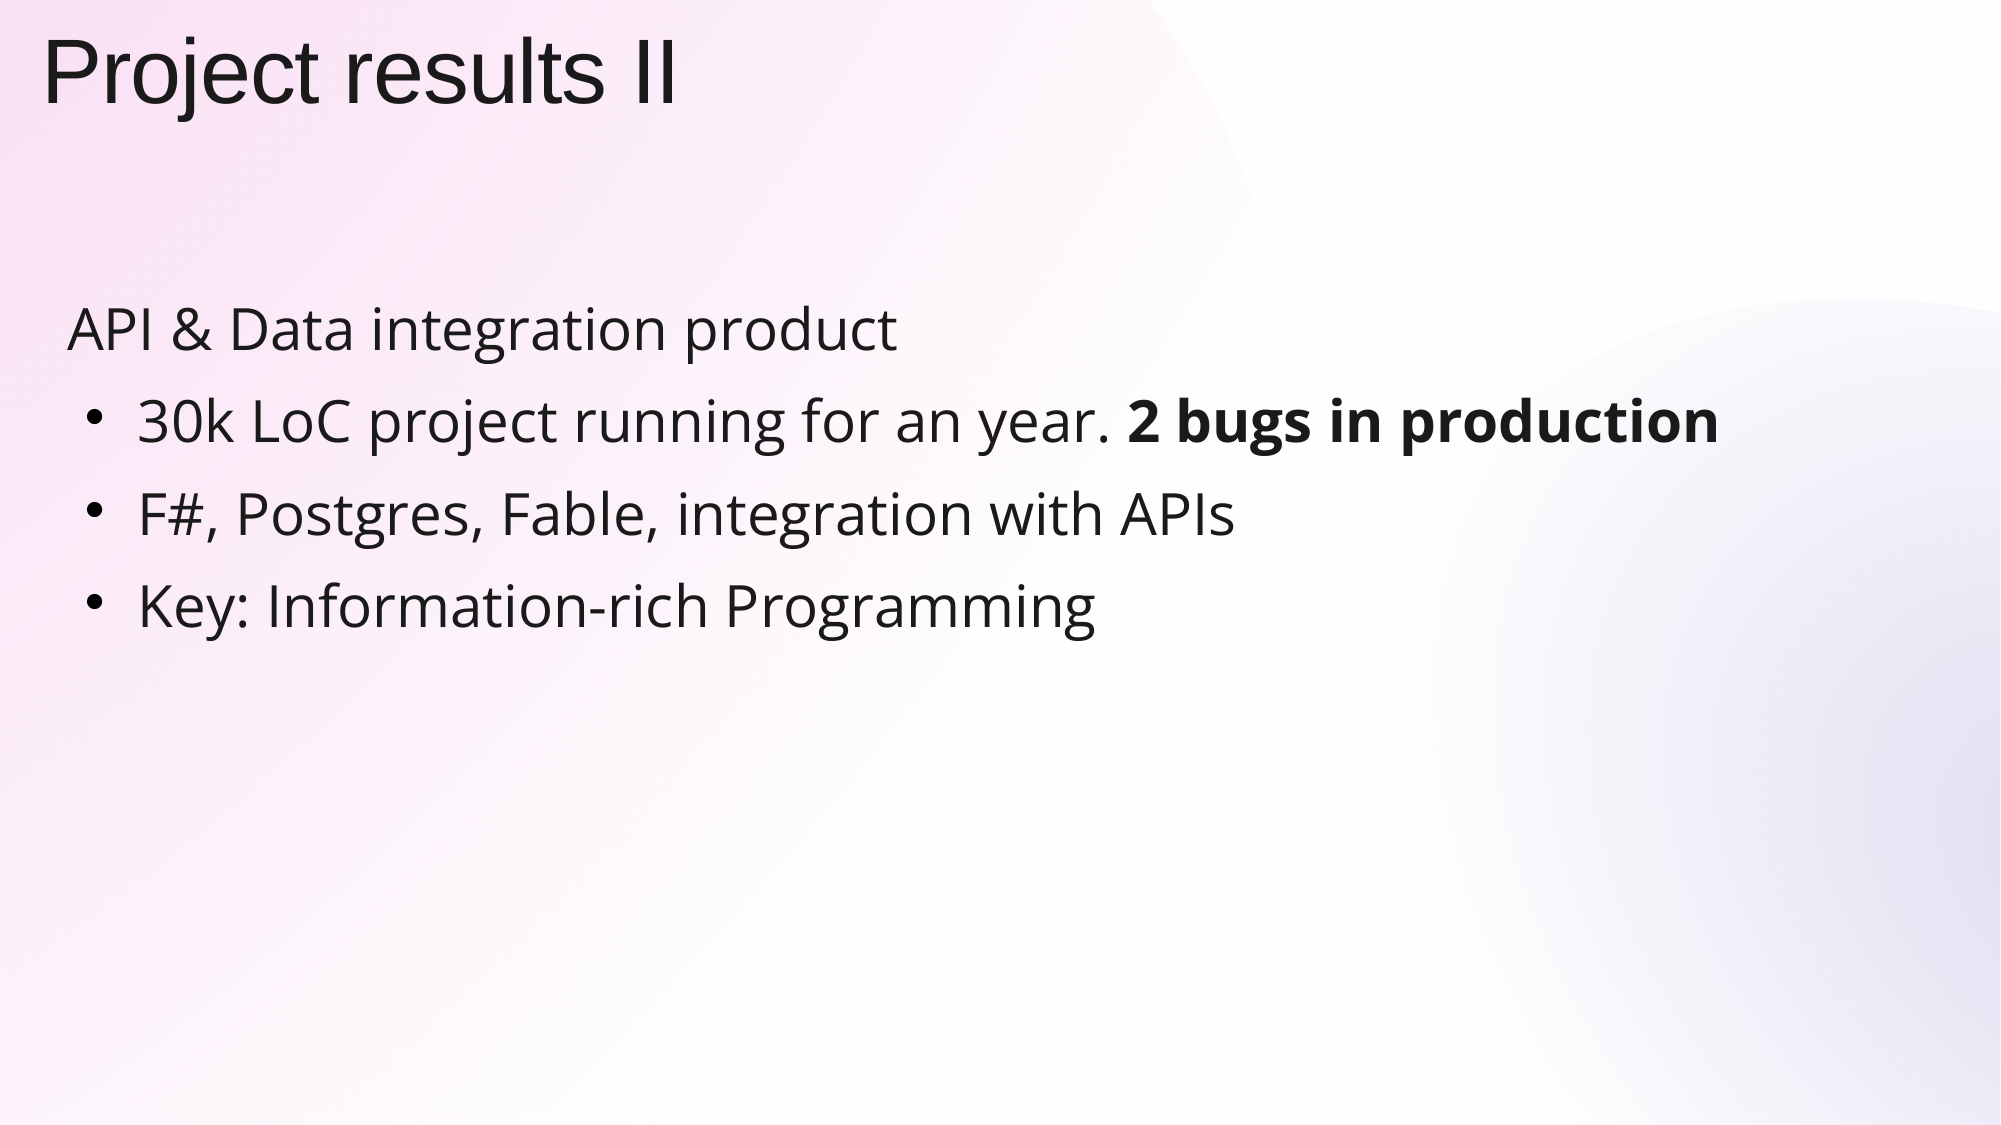

Project results II
API & Data integration product
30k LoC project running for an year. 2 bugs in production
F#, Postgres, Fable, integration with APIs
Key: Information-rich Programming